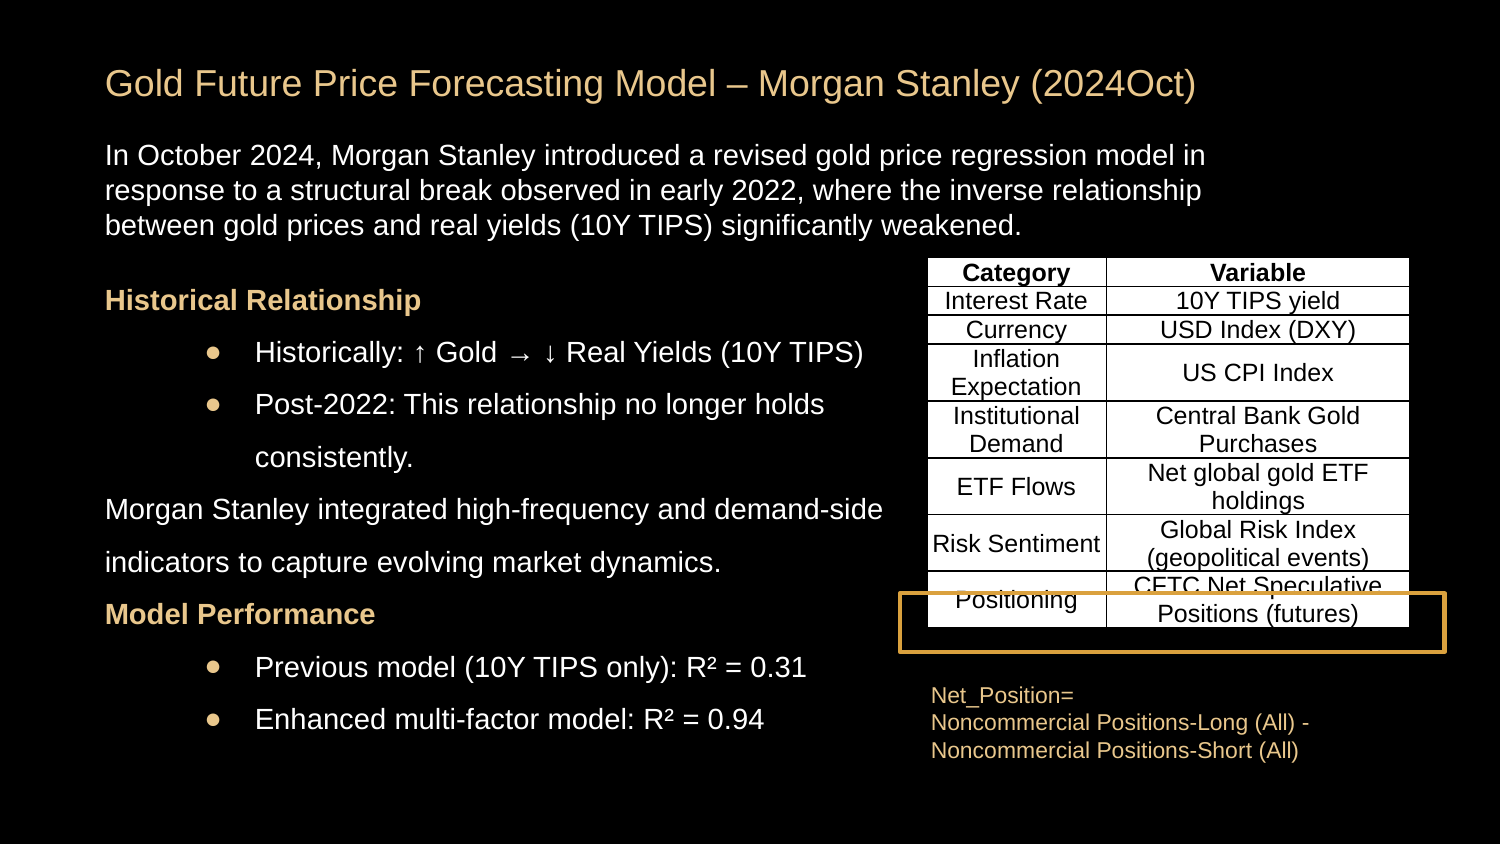

# Gold Future Price Forecasting Model – Morgan Stanley (2024Oct)
In October 2024, Morgan Stanley introduced a revised gold price regression model in response to a structural break observed in early 2022, where the inverse relationship between gold prices and real yields (10Y TIPS) significantly weakened.

Historical Relationship
Historically: ↑ Gold → ↓ Real Yields (10Y TIPS)
Post-2022: This relationship no longer holds consistently.
Morgan Stanley integrated high-frequency and demand-side indicators to capture evolving market dynamics.
Model Performance
Previous model (10Y TIPS only): R² = 0.31
Enhanced multi-factor model: R² = 0.94

| Category | Variable |
| --- | --- |
| Interest Rate | 10Y TIPS yield |
| Currency | USD Index (DXY) |
| Inflation Expectation | US CPI Index |
| Institutional Demand | Central Bank Gold Purchases |
| ETF Flows | Net global gold ETF holdings |
| Risk Sentiment | Global Risk Index (geopolitical events) |
| Positioning | CFTC Net Speculative Positions (futures) |

Net_Position=
Noncommercial Positions-Long (All) - Noncommercial Positions-Short (All)